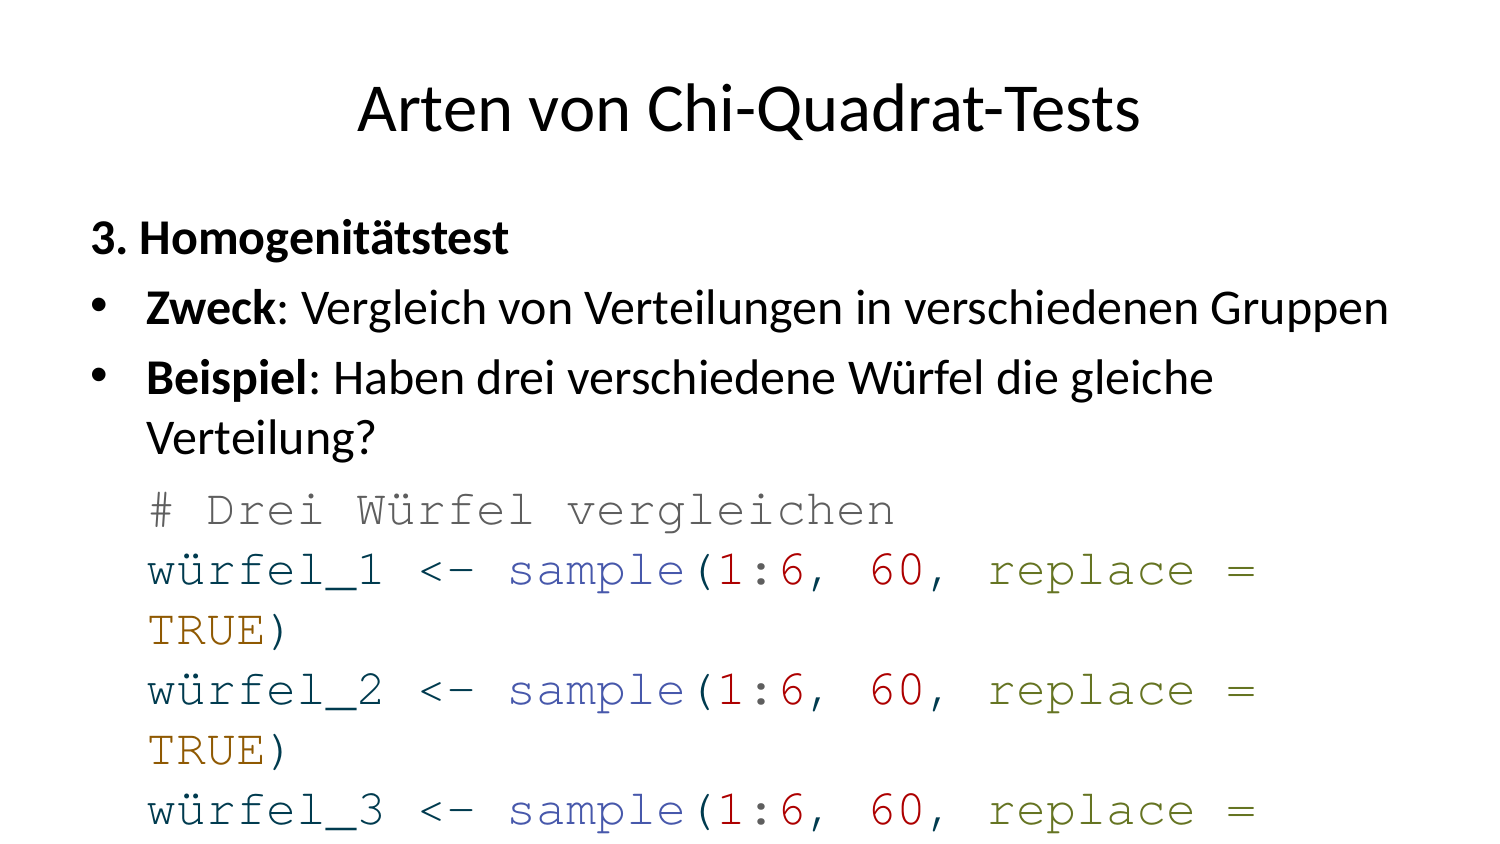

# Arten von Chi-Quadrat-Tests
3. Homogenitätstest
Zweck: Vergleich von Verteilungen in verschiedenen Gruppen
Beispiel: Haben drei verschiedene Würfel die gleiche Verteilung?
# Drei Würfel vergleichen würfel_1 <- sample(1:6, 60, replace = TRUE) würfel_2 <- sample(1:6, 60, replace = TRUE) würfel_3 <- sample(1:6, 60, replace = TRUE, prob = c(0.05, 0.15, 0.15, 0.2, 0.2, 0.25)) alle_würfel <- data.frame( ergebnis = c(würfel_1, würfel_2, würfel_3), würfel_typ = rep(c("Typ1", "Typ2", "Typ3"), each = 60) ) tab_homogenität <- table(alle_würfel$würfel_typ, alle_würfel$ergebnis) chisq.test(tab_homogenität)

    Pearson's Chi-squared test

data:  tab_homogenität
X-squared = 9.1581, df = 10, p-value = 0.5172